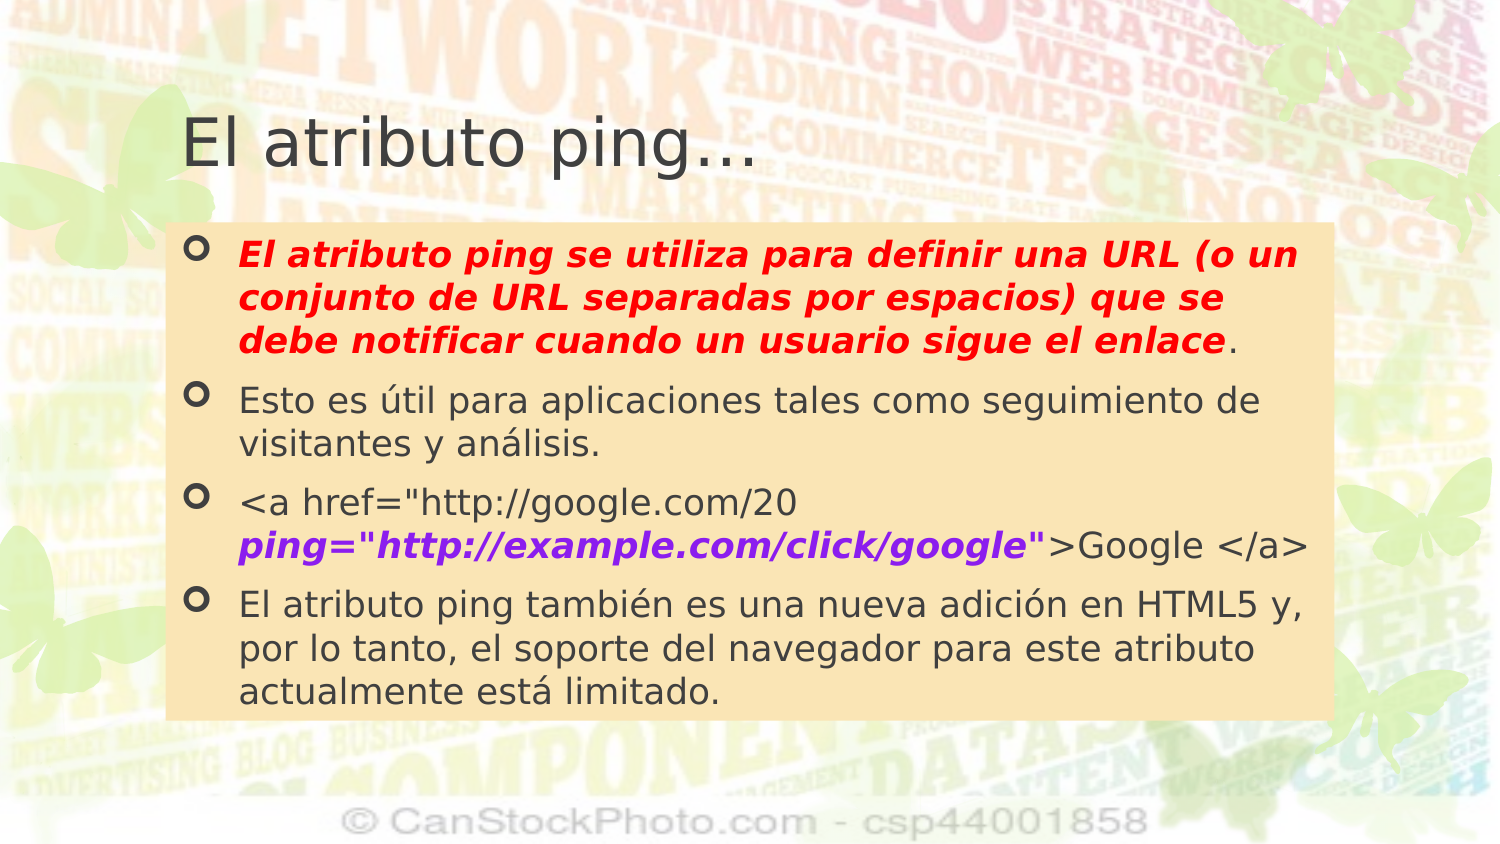

# El atributo ping…
El atributo ping se utiliza para definir una URL (o un conjunto de URL separadas por espacios) que se debe notificar cuando un usuario sigue el enlace.
Esto es útil para aplicaciones tales como seguimiento de visitantes y análisis.
<a href="http://google.com/20 ping="http://example.com/click/google">Google </a>
El atributo ping también es una nueva adición en HTML5 y, por lo tanto, el soporte del navegador para este atributo actualmente está limitado.